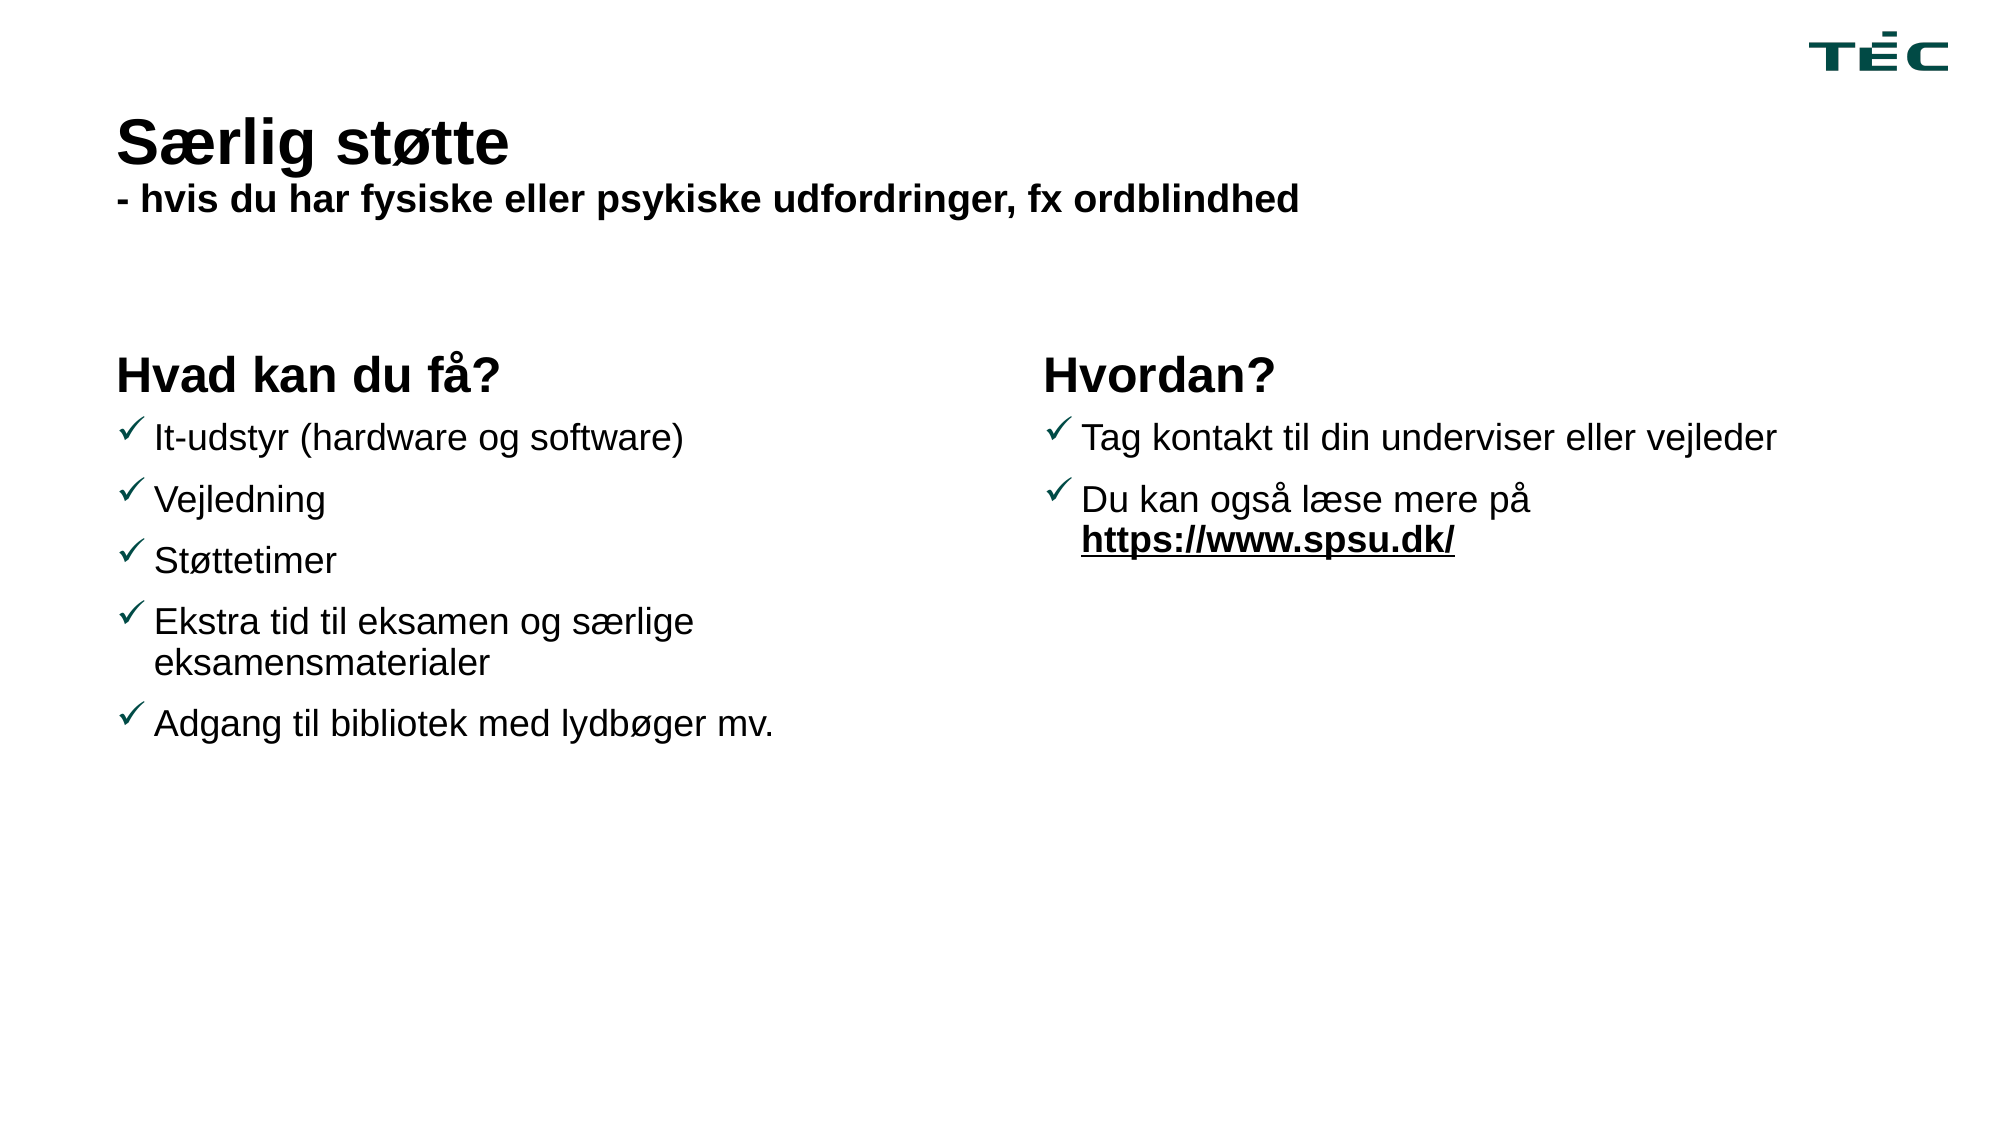

# Særlig støtte - hvis du har fysiske eller psykiske udfordringer, fx ordblindhed
Hvad kan du få?
Hvordan?
It-udstyr (hardware og software)
Vejledning
Støttetimer
Ekstra tid til eksamen og særlige eksamensmaterialer
Adgang til bibliotek med lydbøger mv.
Tag kontakt til din underviser eller vejleder
Du kan også læse mere på https://www.spsu.dk/